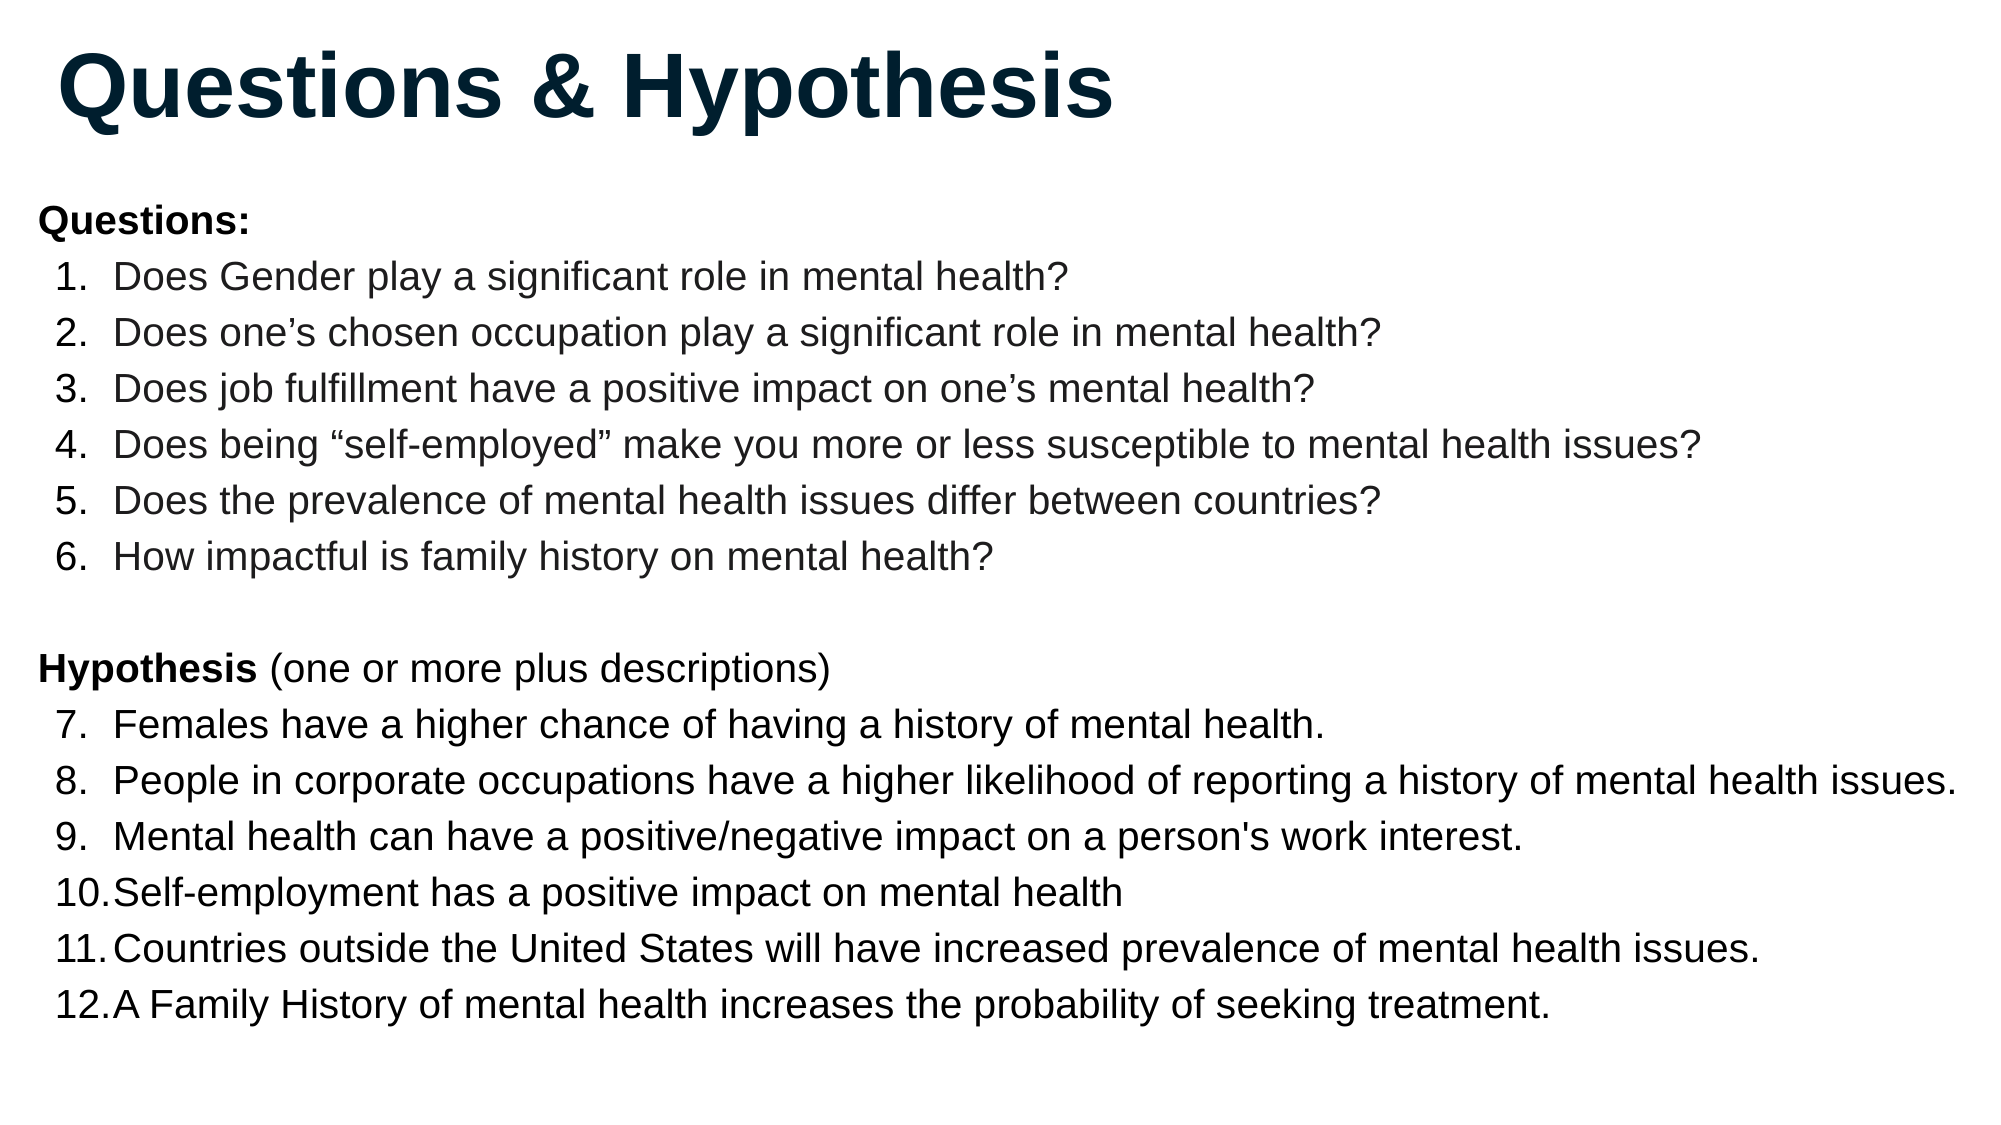

# Questions & Hypothesis
Questions:
Does Gender play a significant role in mental health?
Does one’s chosen occupation play a significant role in mental health?
Does job fulfillment have a positive impact on one’s mental health?
Does being “self-employed” make you more or less susceptible to mental health issues?
Does the prevalence of mental health issues differ between countries?
How impactful is family history on mental health?

Hypothesis (one or more plus descriptions)
Females have a higher chance of having a history of mental health.
People in corporate occupations have a higher likelihood of reporting a history of mental health issues.
Mental health can have a positive/negative impact on a person's work interest.
Self-employment has a positive impact on mental health
Countries outside the United States will have increased prevalence of mental health issues.
A Family History of mental health increases the probability of seeking treatment.